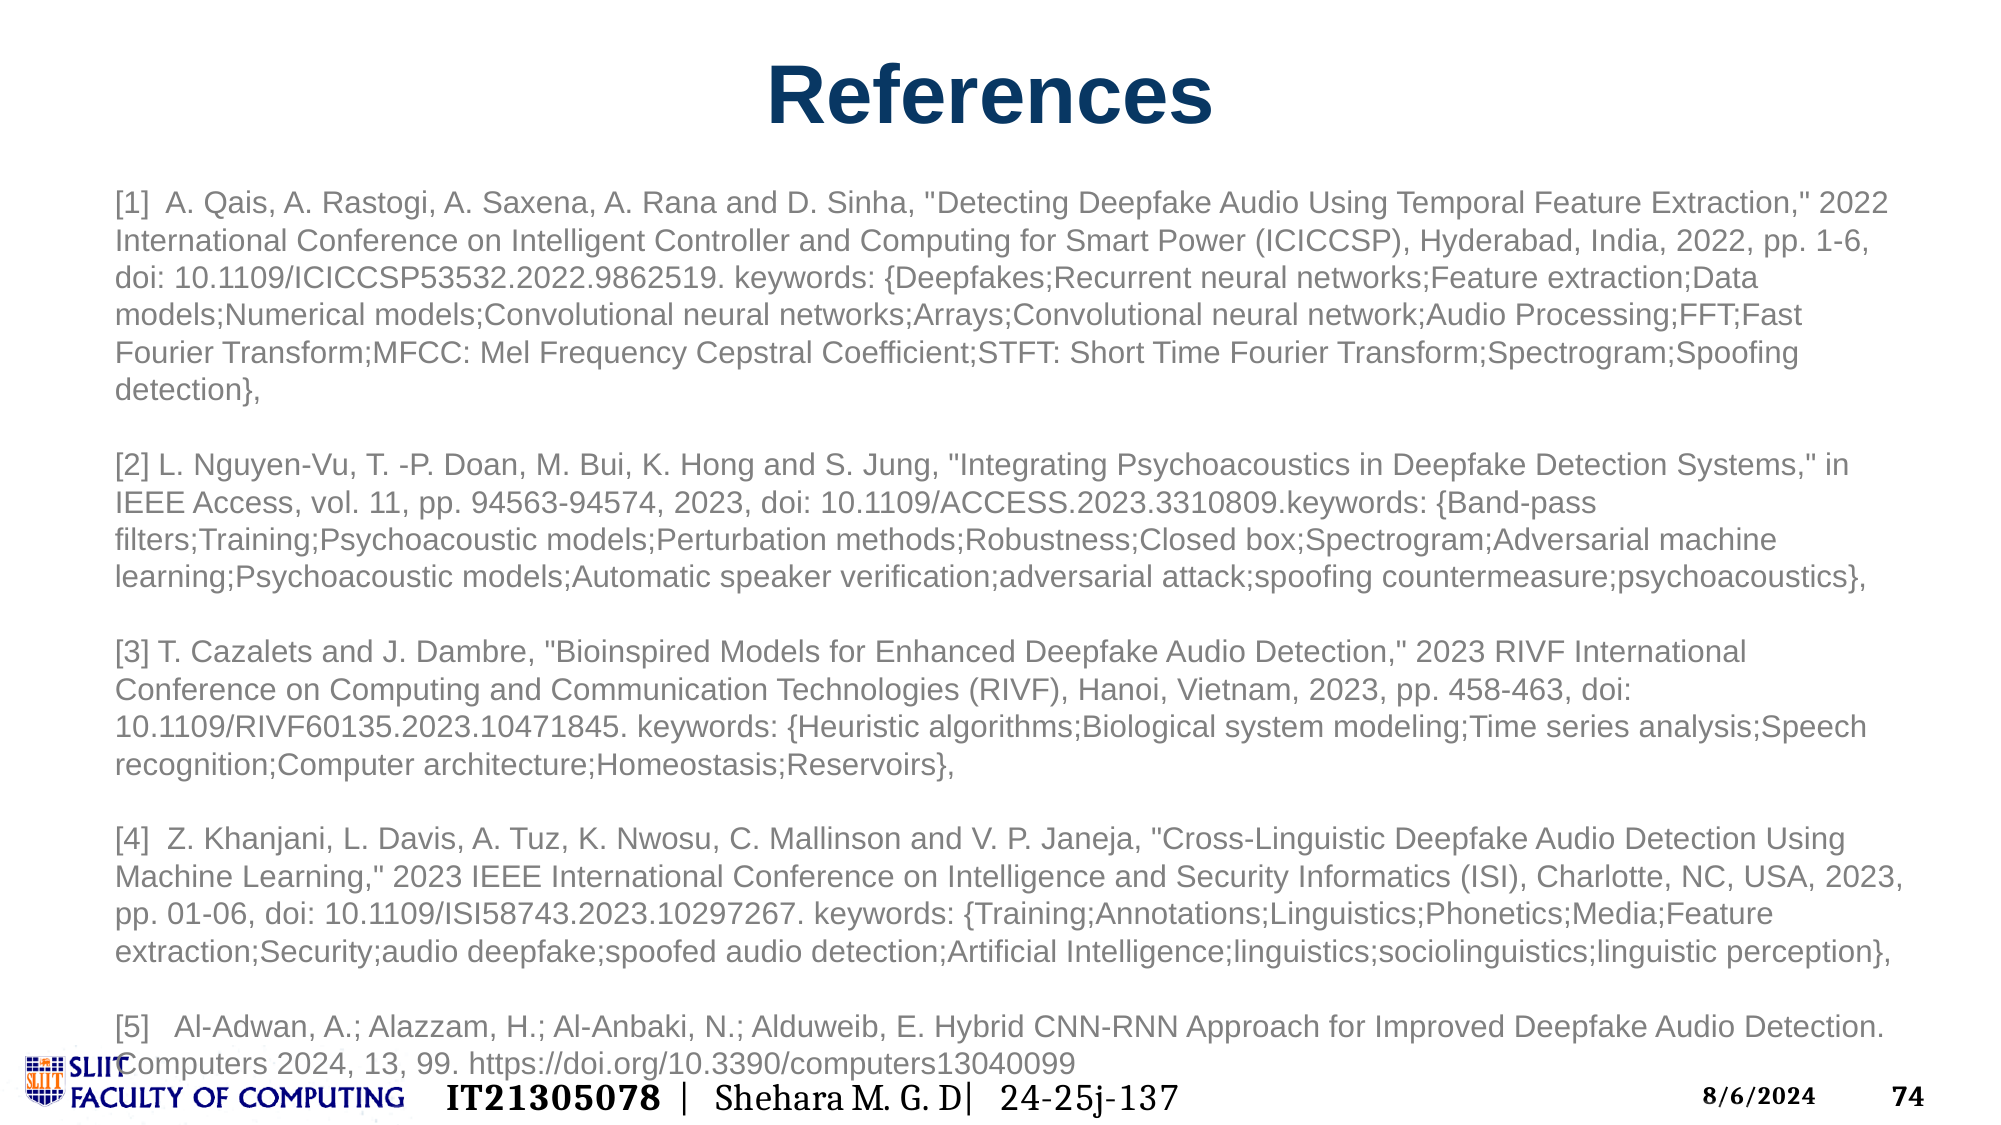

# References
[1]  A. Qais, A. Rastogi, A. Saxena, A. Rana and D. Sinha, "Detecting Deepfake Audio Using Temporal Feature Extraction," 2022 International Conference on Intelligent Controller and Computing for Smart Power (ICICCSP), Hyderabad, India, 2022, pp. 1-6, doi: 10.1109/ICICCSP53532.2022.9862519. keywords: {Deepfakes;Recurrent neural networks;Feature extraction;Data models;Numerical models;Convolutional neural networks;Arrays;Convolutional neural network;Audio Processing;FFT;Fast Fourier Transform;MFCC: Mel Frequency Cepstral Coefficient;STFT: Short Time Fourier Transform;Spectrogram;Spoofing detection},

[2] L. Nguyen-Vu, T. -P. Doan, M. Bui, K. Hong and S. Jung, "Integrating Psychoacoustics in Deepfake Detection Systems," in IEEE Access, vol. 11, pp. 94563-94574, 2023, doi: 10.1109/ACCESS.2023.3310809.keywords: {Band-pass filters;Training;Psychoacoustic models;Perturbation methods;Robustness;Closed box;Spectrogram;Adversarial machine learning;Psychoacoustic models;Automatic speaker verification;adversarial attack;spoofing countermeasure;psychoacoustics},

[3] T. Cazalets and J. Dambre, "Bioinspired Models for Enhanced Deepfake Audio Detection," 2023 RIVF International Conference on Computing and Communication Technologies (RIVF), Hanoi, Vietnam, 2023, pp. 458-463, doi: 10.1109/RIVF60135.2023.10471845. keywords: {Heuristic algorithms;Biological system modeling;Time series analysis;Speech recognition;Computer architecture;Homeostasis;Reservoirs},

[4]  Z. Khanjani, L. Davis, A. Tuz, K. Nwosu, C. Mallinson and V. P. Janeja, "Cross-Linguistic Deepfake Audio Detection Using Machine Learning," 2023 IEEE International Conference on Intelligence and Security Informatics (ISI), Charlotte, NC, USA, 2023, pp. 01-06, doi: 10.1109/ISI58743.2023.10297267. keywords: {Training;Annotations;Linguistics;Phonetics;Media;Feature extraction;Security;audio deepfake;spoofed audio detection;Artificial Intelligence;linguistics;sociolinguistics;linguistic perception},

[5]   Al-Adwan, A.; Alazzam, H.; Al-Anbaki, N.; Alduweib, E. Hybrid CNN-RNN Approach for Improved Deepfake Audio Detection. Computers 2024, 13, 99. https://doi.org/10.3390/computers13040099

IT21305078  |   Shehara M. G. D|   24-25j-137